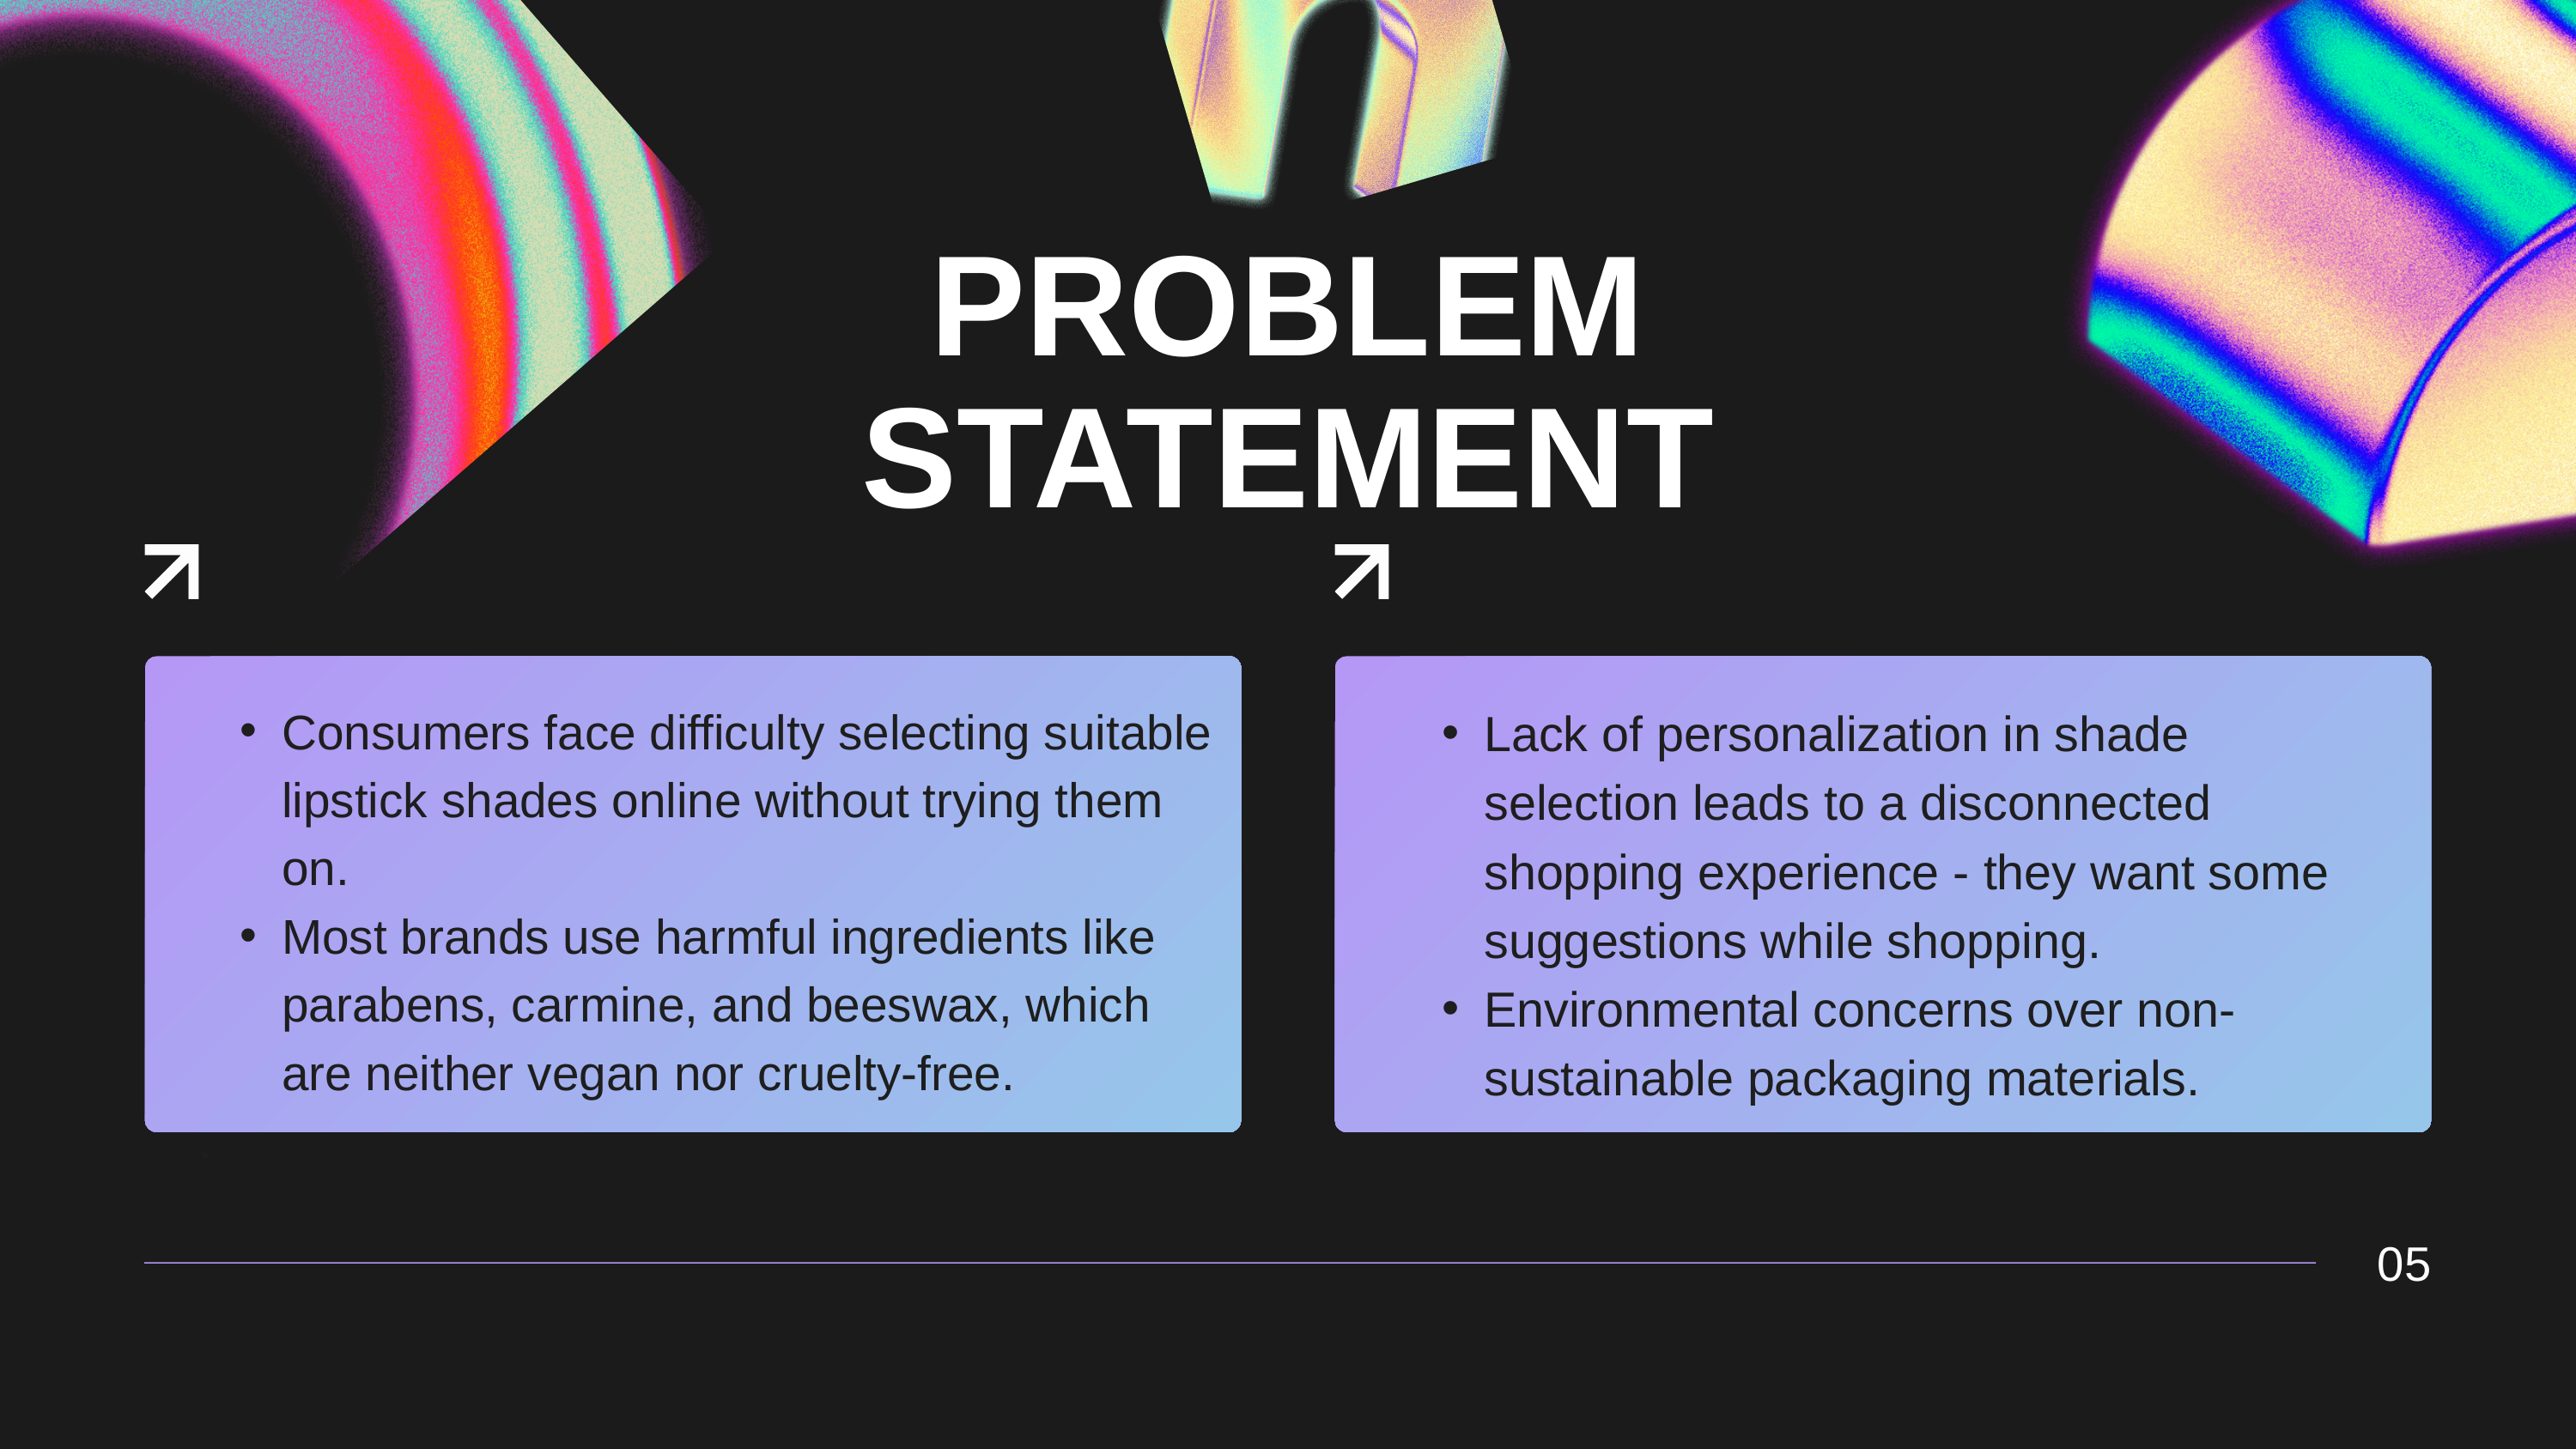

PROBLEM STATEMENT

Consumers face difficulty selecting suitable lipstick shades online without trying them on.
Most brands use harmful ingredients like parabens, carmine, and beeswax, which are neither vegan nor cruelty-free.
.
Lack of personalization in shade selection leads to a disconnected shopping experience - they want some suggestions while shopping.
Environmental concerns over non-sustainable packaging materials.

05